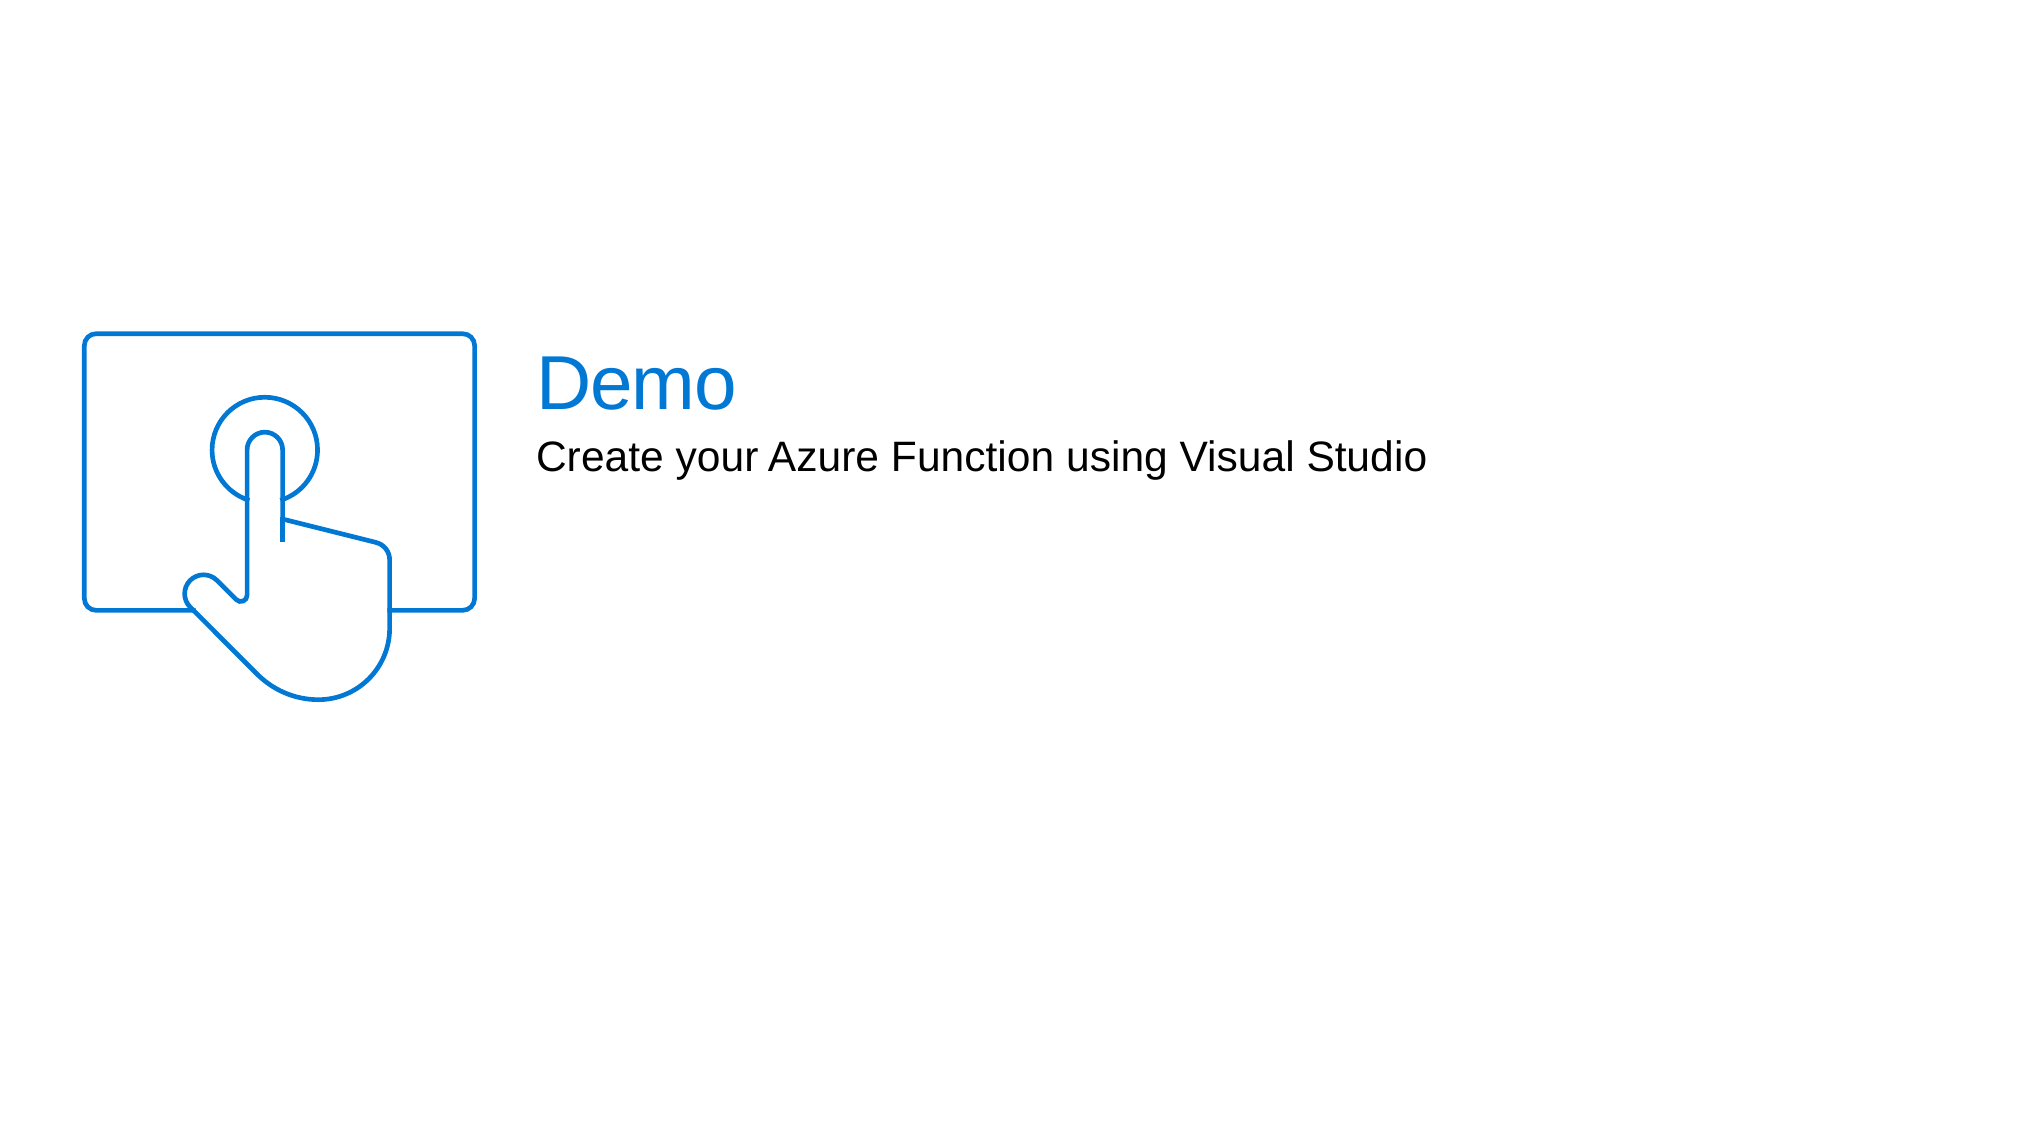

Demo
Create your Azure Function using Visual Studio